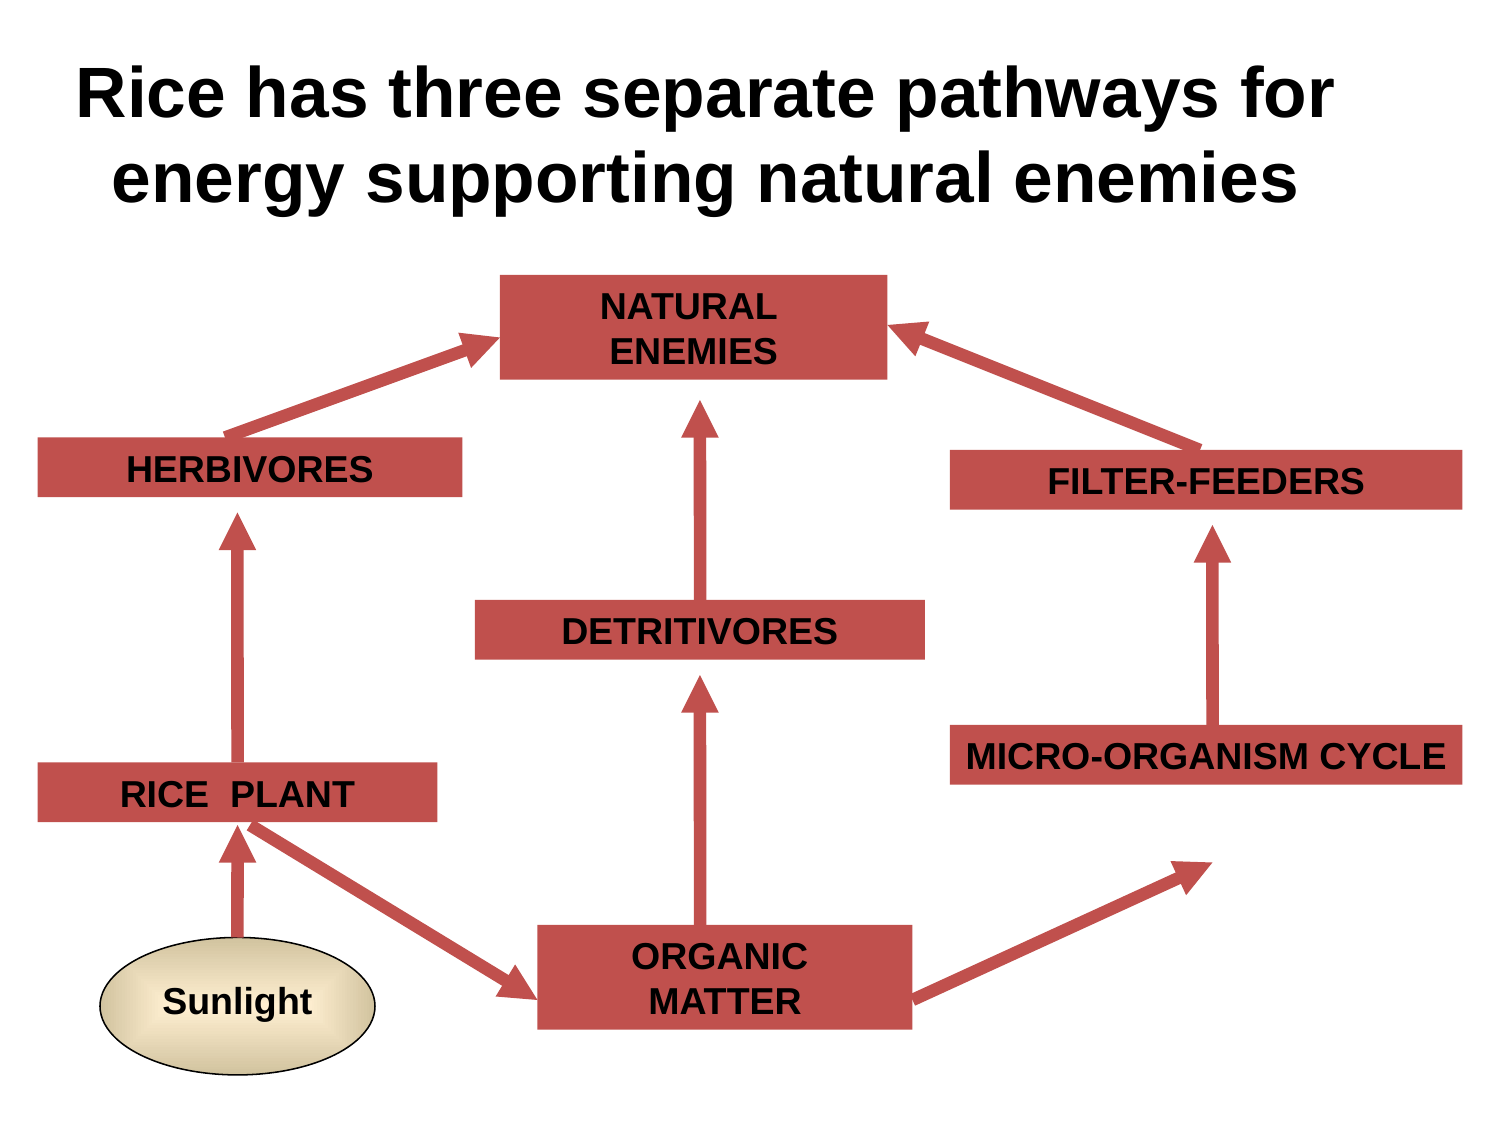

# Rice has three separate pathways for energy supporting natural enemies
NATURAL  ENEMIES

HERBIVORES
FILTER-FEEDERS

DETRITIVORES

MICRO-ORGANISM CYCLE
RICE  PLANT

ORGANIC  MATTER

Sunlight